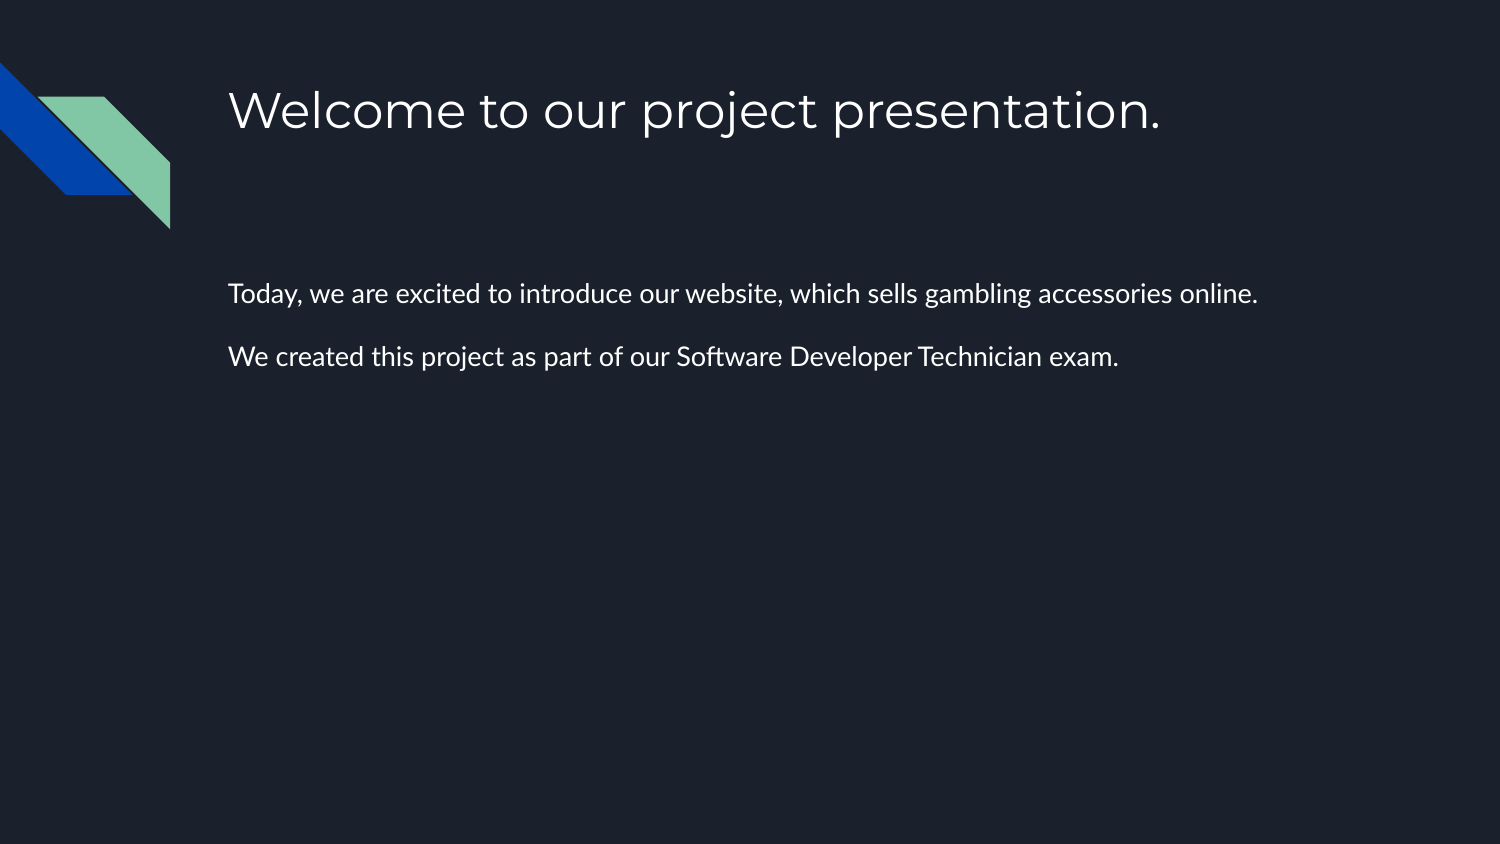

# Welcome to our project presentation.
Today, we are excited to introduce our website, which sells gambling accessories online.
We created this project as part of our Software Developer Technician exam.